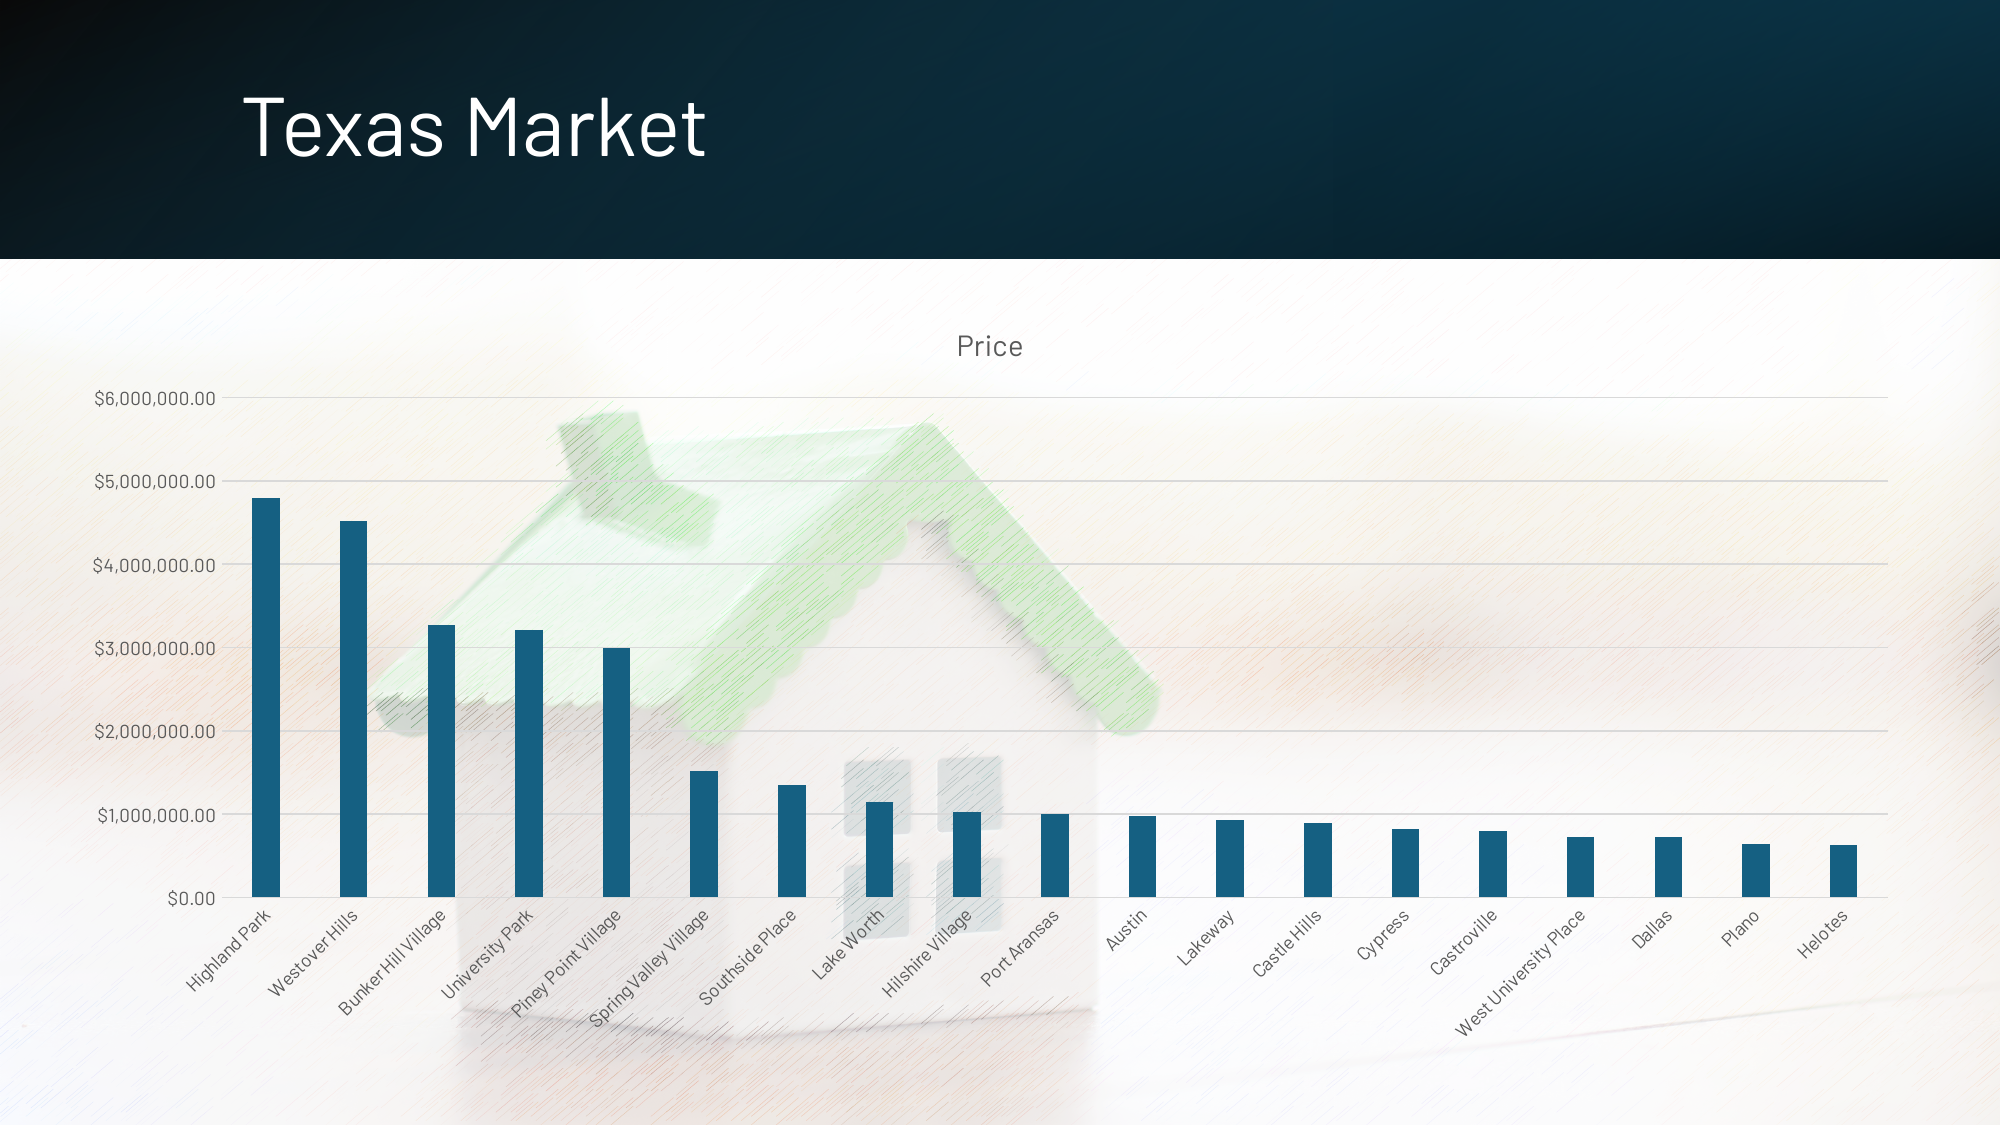

# Texas Market

### Chart:

| Category | Price |
|---|---|
| Highland Park | 4798000.0 |
| Westover Hills | 4515000.0 |
| Bunker Hill Village | 3275000.0 |
| University Park | 3216133.3333333335 |
| Piney Point Village | 2995000.0 |
| Spring Valley Village | 1512000.0 |
| Southside Place | 1350000.0 |
| Lake Worth | 1144500.0 |
| Hilshire Village | 1025000.0 |
| Port Aransas | 995992.3076923077 |
| Austin | 975887.8553459119 |
| Lakeway | 925000.0 |
| Castle Hills | 897000.0 |
| Cypress | 822986.0 |
| Castroville | 799900.0 |
| West University Place | 725000.0 |
| Dallas | 719251.3600746269 |
| Plano | 638340.421686747 |
| Helotes | 628333.3333333334 |